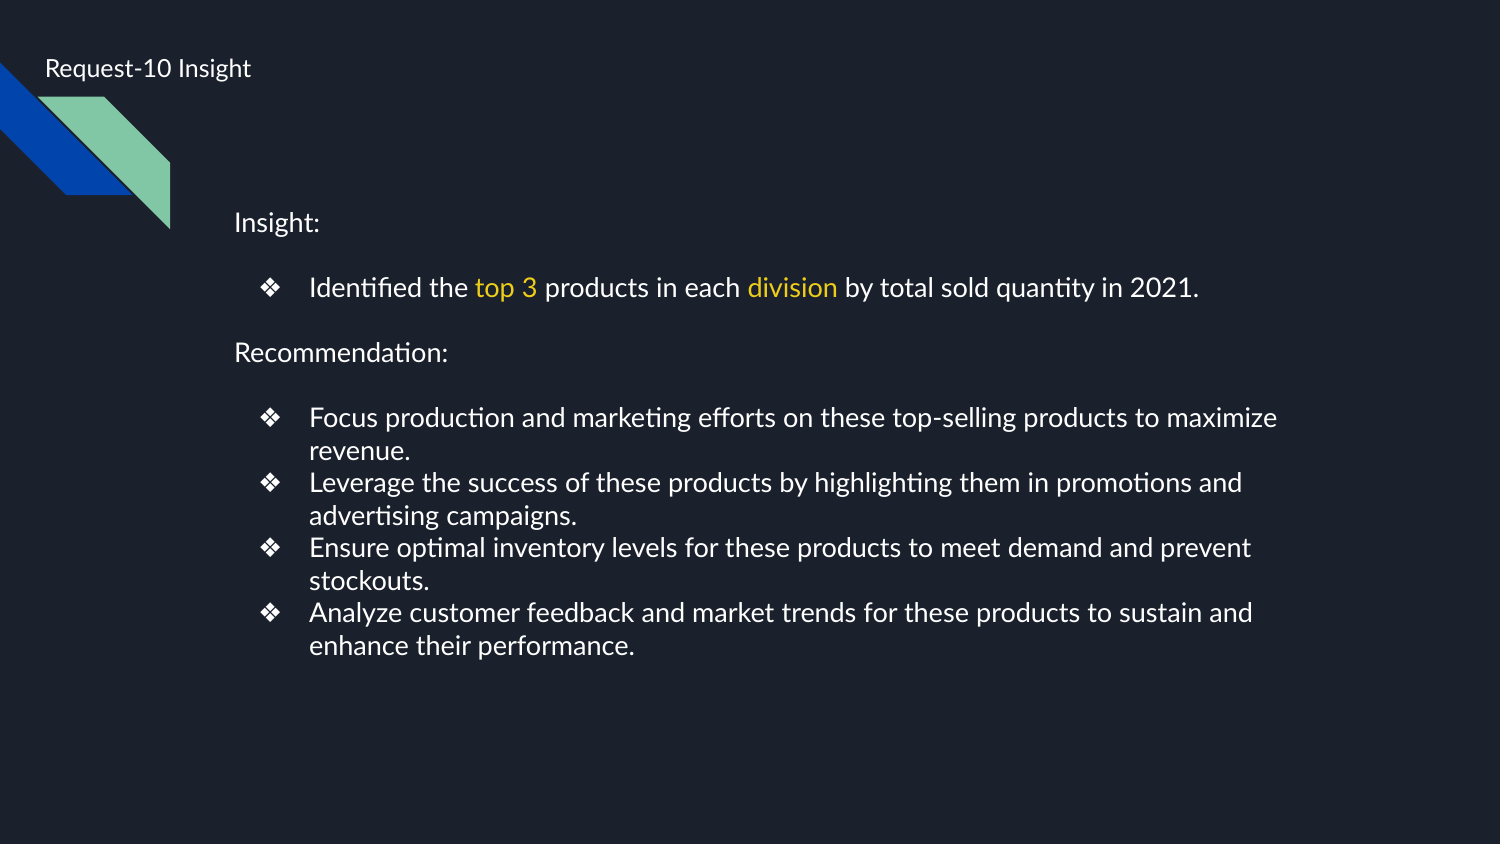

Request-10 Insight
Insight:

Identified the top 3 products in each division by total sold quantity in 2021.

Recommendation:

Focus production and marketing efforts on these top-selling products to maximize revenue.
Leverage the success of these products by highlighting them in promotions and advertising campaigns.
Ensure optimal inventory levels for these products to meet demand and prevent stockouts.
Analyze customer feedback and market trends for these products to sustain and enhance their performance.